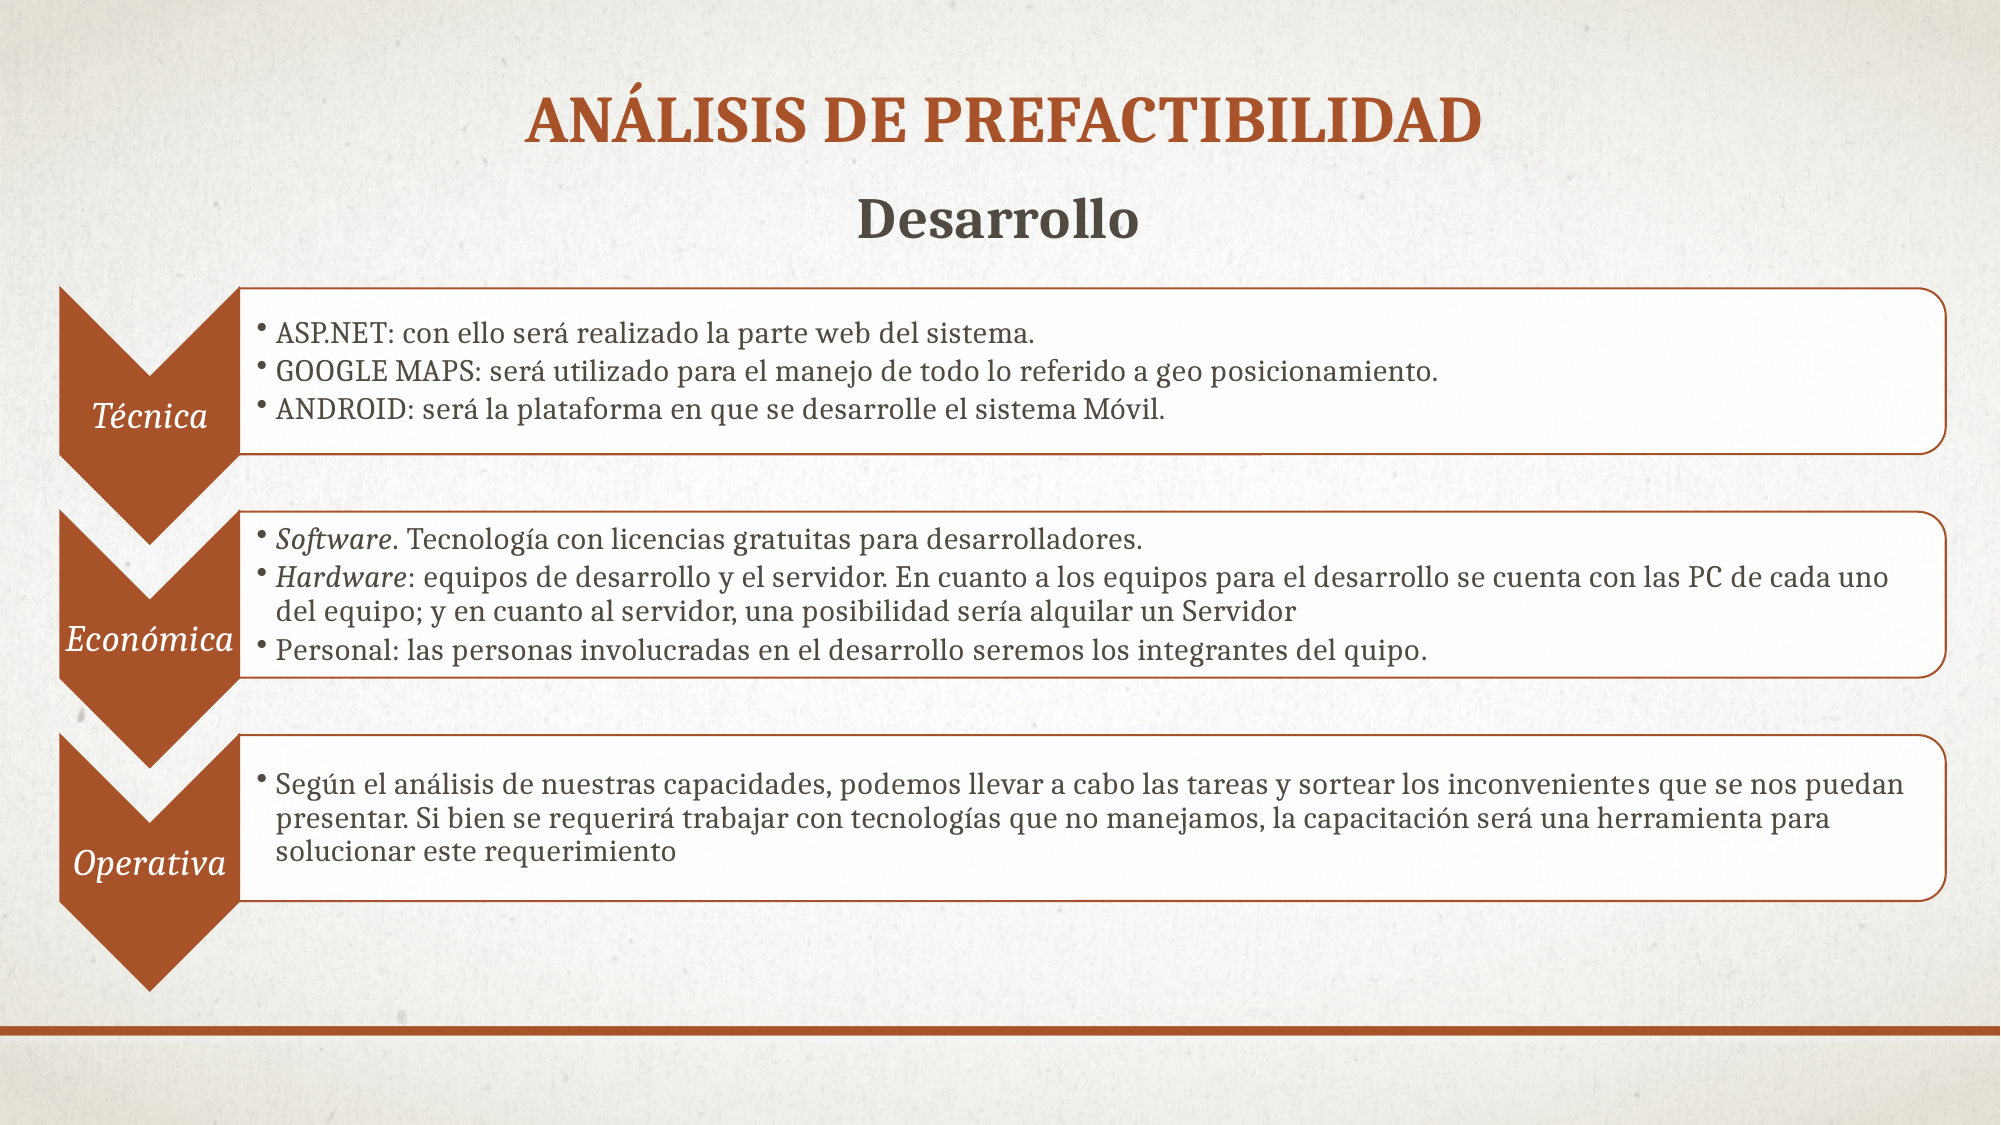

# ANÁLISIS DE PREFACTIBILIDAD
Desarrollo
Técnica
ASP.NET: con ello será realizado la parte web del sistema.
GOOGLE MAPS: será utilizado para el manejo de todo lo referido a geo posicionamiento.
ANDROID: será la plataforma en que se desarrolle el sistema Móvil.
Económica
Software. Tecnología con licencias gratuitas para desarrolladores.
Hardware: equipos de desarrollo y el servidor. En cuanto a los equipos para el desarrollo se cuenta con las PC de cada uno del equipo; y en cuanto al servidor, una posibilidad sería alquilar un Servidor
Personal: las personas involucradas en el desarrollo seremos los integrantes del quipo.
Operativa
Según el análisis de nuestras capacidades, podemos llevar a cabo las tareas y sortear los inconvenientes que se nos puedan presentar. Si bien se requerirá trabajar con tecnologías que no manejamos, la capacitación será una herramienta para solucionar este requerimiento